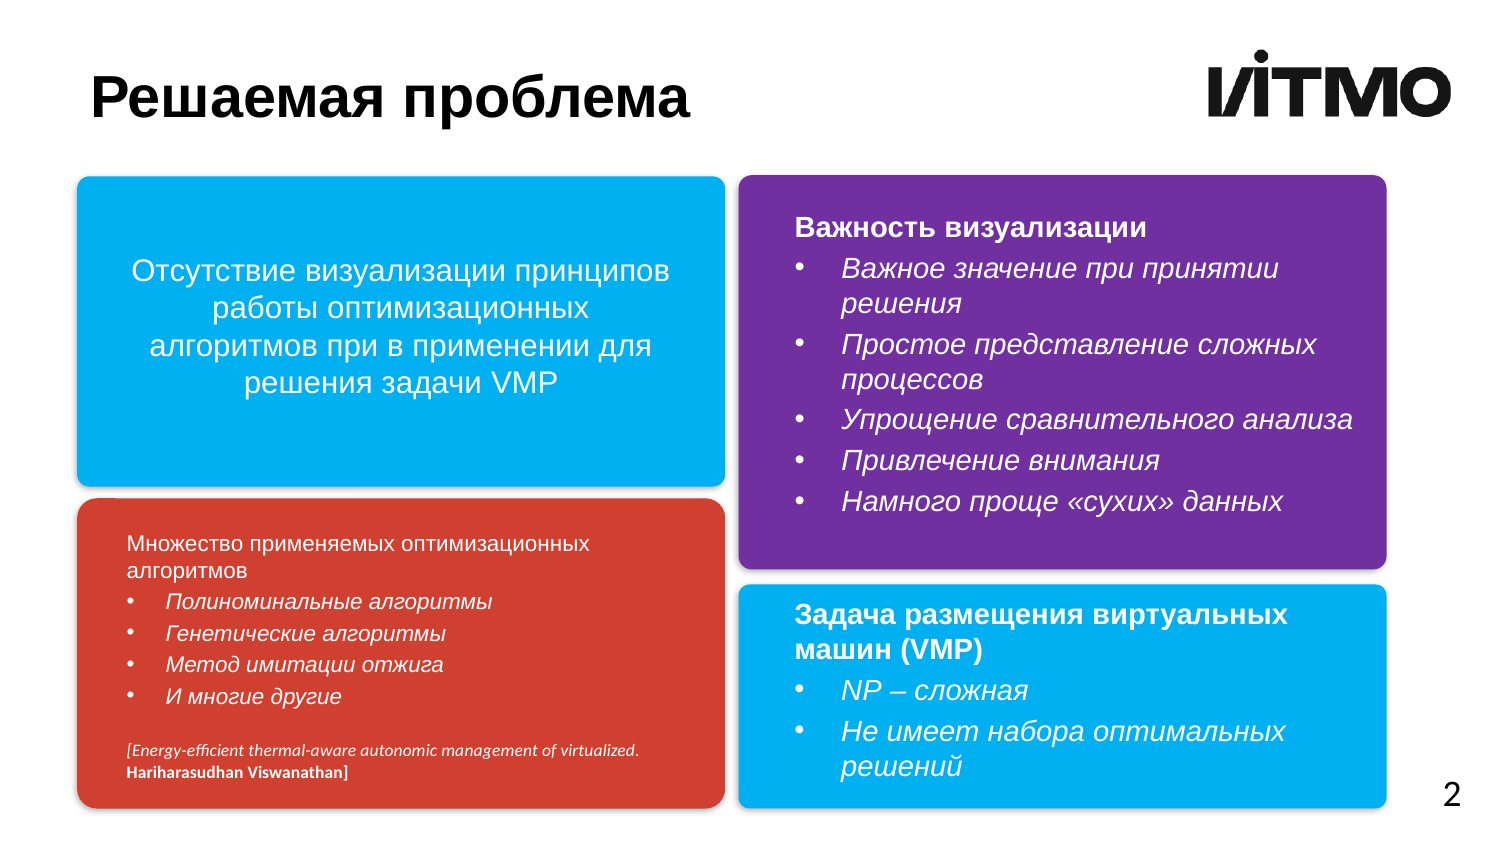

# Решаемая проблема

Важность визуализации
Важное значение при принятии решения
Простое представление сложных процессов
Упрощение сравнительного анализа
Привлечение внимания
Намного проще «сухих» данных
Отсутствие визуализации принципов работы оптимизационных алгоритмов при в применении для решения задачи VMP

Множество применяемых оптимизационных алгоритмов
Полиноминальные алгоритмы
Генетические алгоритмы
Метод имитации отжига
И многие другие

[Energy-efficient thermal-aware autonomic management of virtualized. Hariharasudhan Viswanathan]

Задача размещения виртуальных машин (VMP)
NP – сложная
Не имеет набора оптимальных решений
2